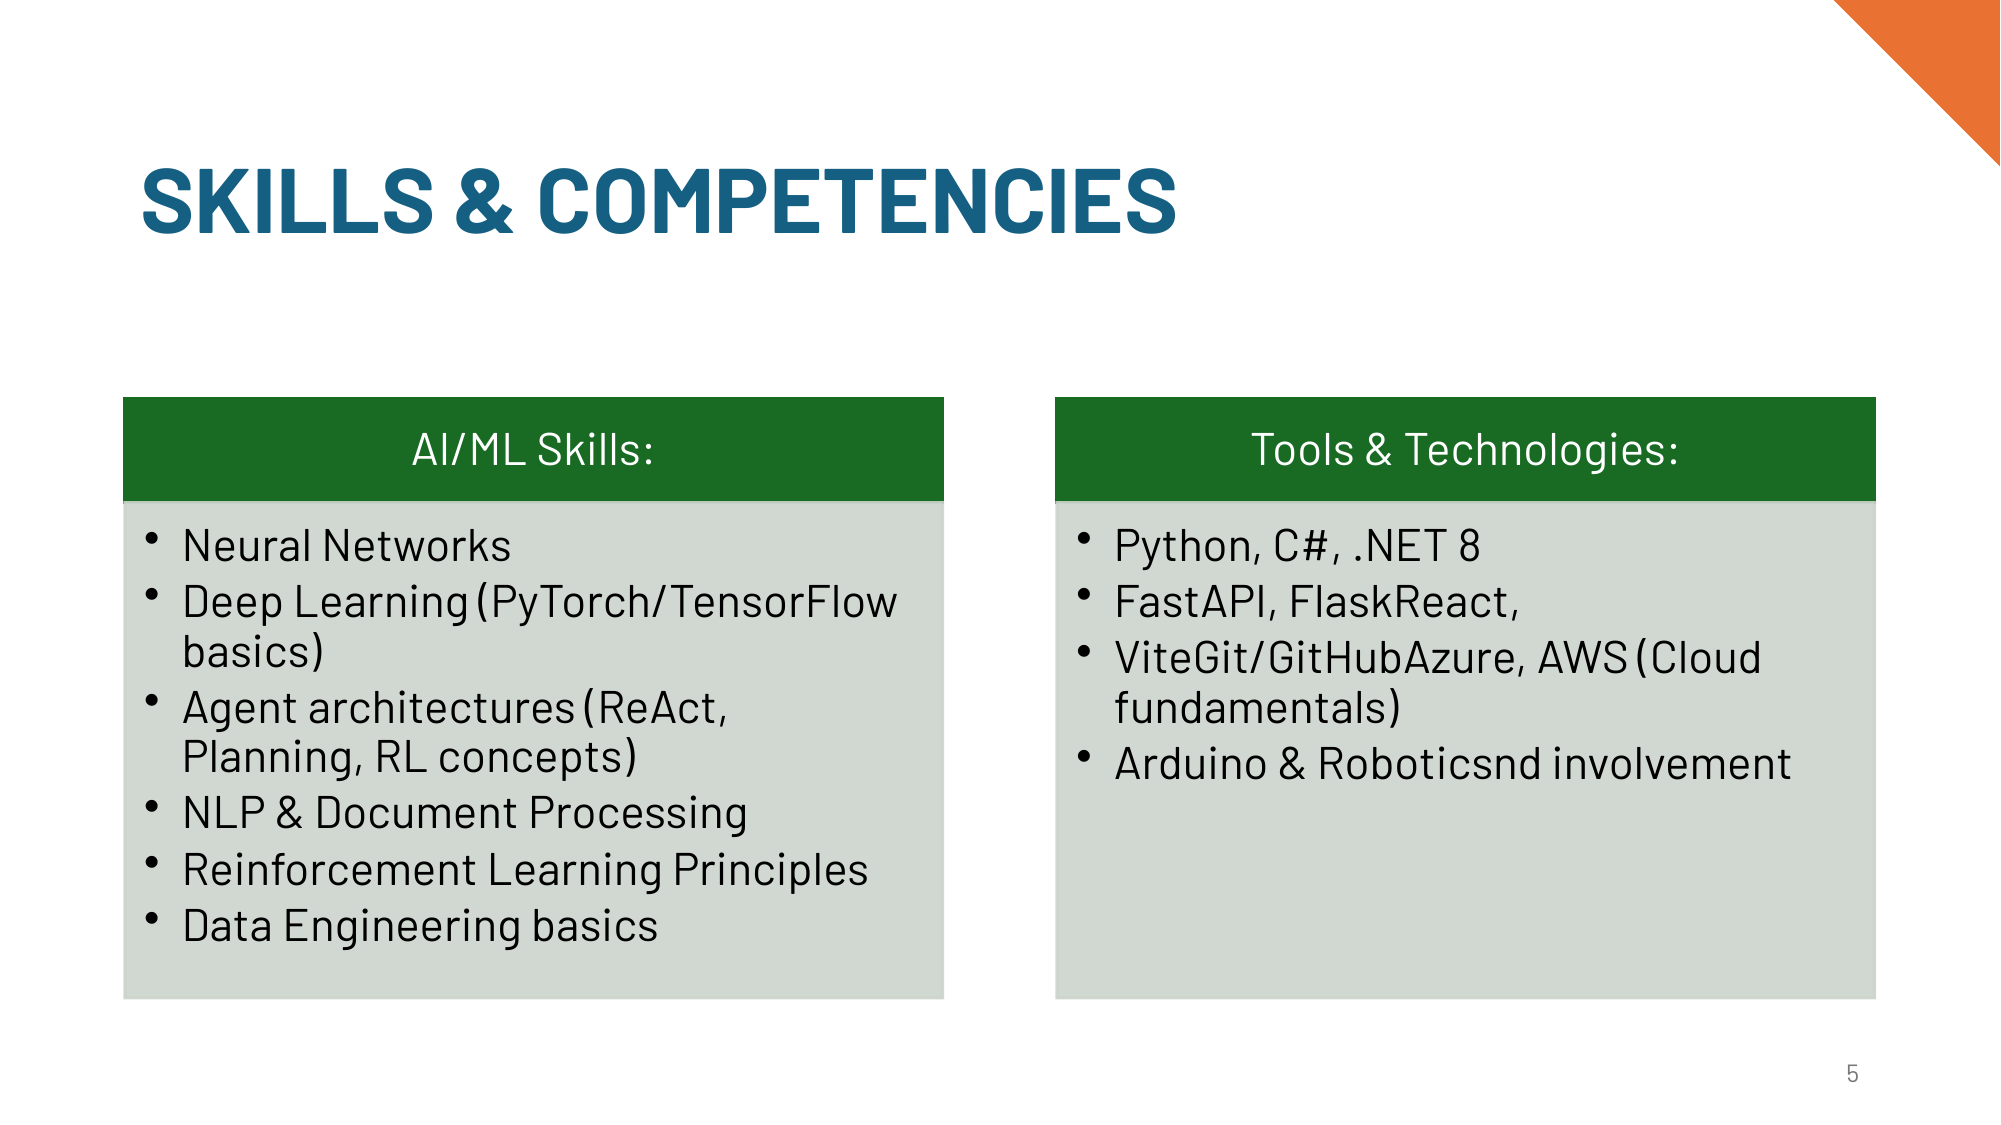

# Skills & Competencies
AI/ML Skills:
Neural Networks
Deep Learning (PyTorch/TensorFlow basics)
Agent architectures (ReAct, Planning, RL concepts)
NLP & Document Processing
Reinforcement Learning Principles
Data Engineering basics
Tools & Technologies:
Python, C#, .NET 8
FastAPI, FlaskReact,
ViteGit/GitHubAzure, AWS (Cloud fundamentals)
Arduino & Roboticsnd involvement
5